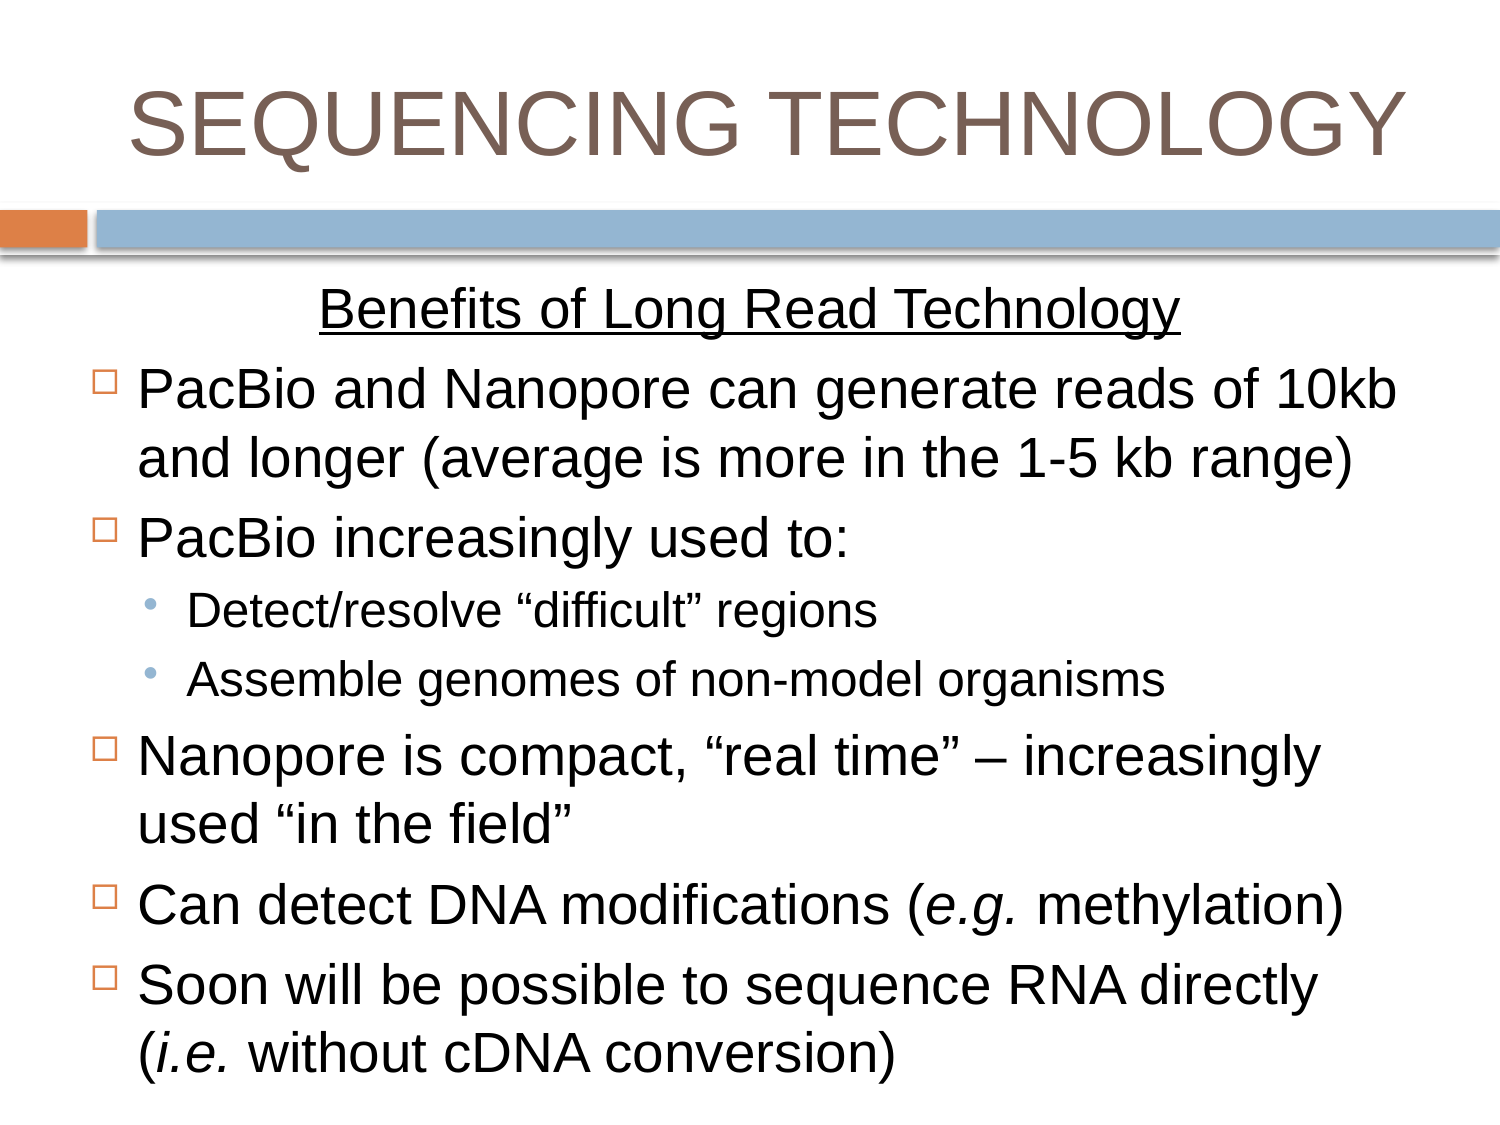

# SEQUENCING TECHNOLOGY
Benefits of Long Read Technology
PacBio and Nanopore can generate reads of 10kb and longer (average is more in the 1-5 kb range)
PacBio increasingly used to:
Detect/resolve “difficult” regions
Assemble genomes of non-model organisms
Nanopore is compact, “real time” – increasingly used “in the field”
Can detect DNA modifications (e.g. methylation)
Soon will be possible to sequence RNA directly (i.e. without cDNA conversion)